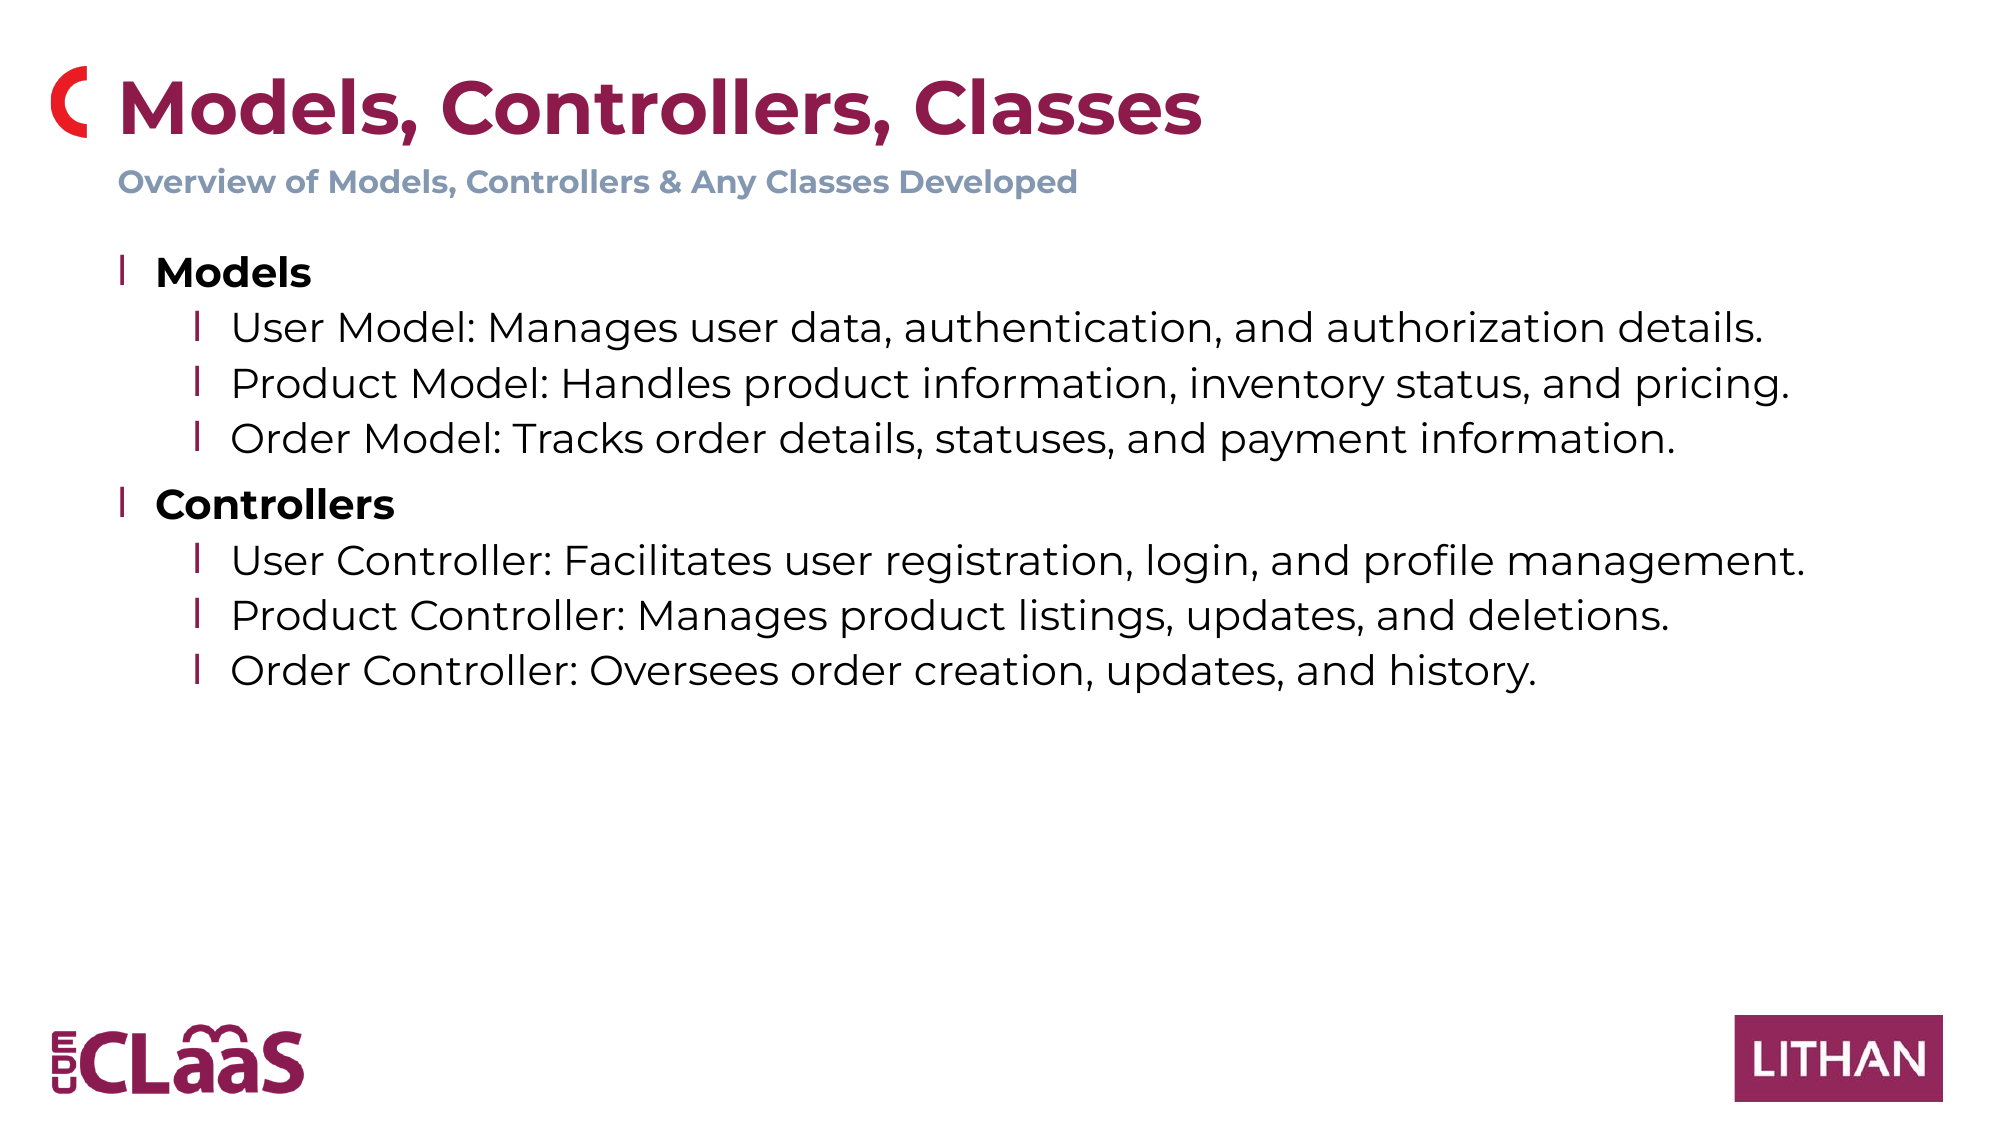

Models, Controllers, Classes
Overview of Models, Controllers & Any Classes Developed
Models
User Model: Manages user data, authentication, and authorization details.
Product Model: Handles product information, inventory status, and pricing.
Order Model: Tracks order details, statuses, and payment information.
Controllers
User Controller: Facilitates user registration, login, and profile management.
Product Controller: Manages product listings, updates, and deletions.
Order Controller: Oversees order creation, updates, and history.